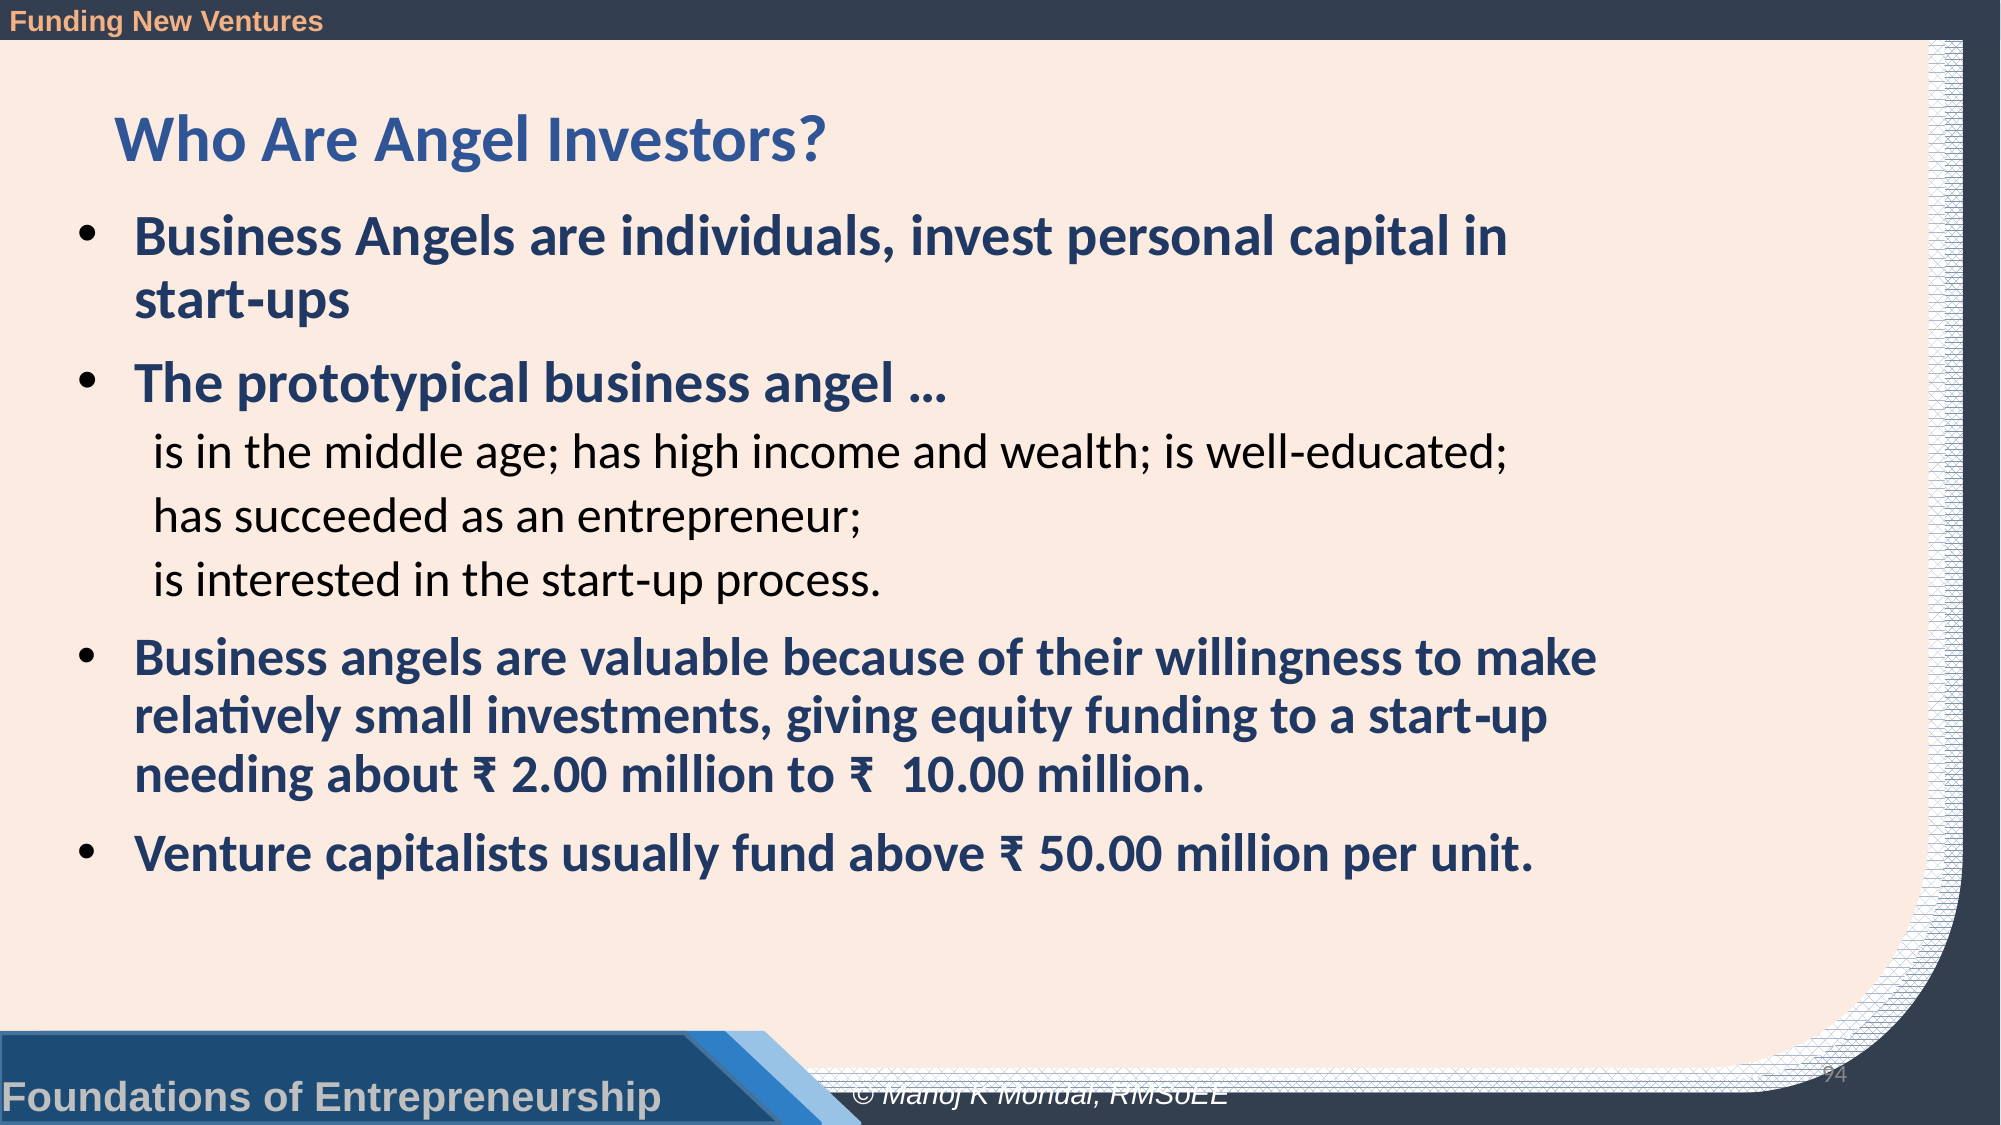

# Who Are Angel Investors?
Business Angels are individuals, invest personal capital in start‐ups
The prototypical business angel …
is in the middle age; has high income and wealth; is well‐educated;
has succeeded as an entrepreneur;
is interested in the start‐up process.
Business angels are valuable because of their willingness to make relatively small investments, giving equity funding to a start‐up needing about ₹ 2.00 million to ₹  10.00 million.
Venture capitalists usually fund above ₹ 50.00 million per unit.
94